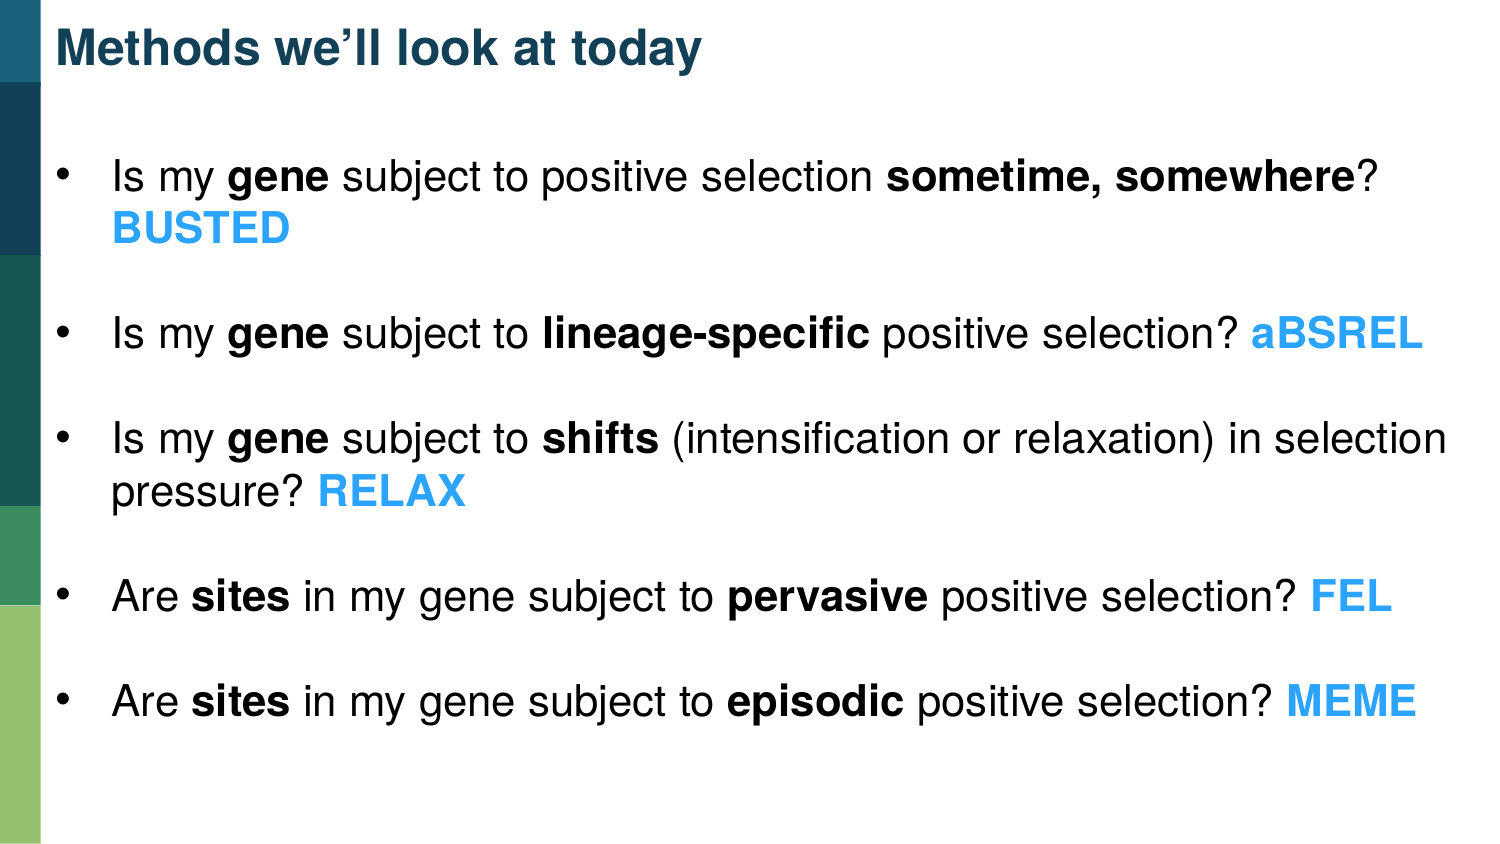

Methods we’ll look at today
Is my gene subject to positive selection sometime, somewhere? BUSTED

Is my gene subject to lineage-specific positive selection? aBSREL

Is my gene subject to shifts (intensification or relaxation) in selection pressure? RELAX

Are sites in my gene subject to pervasive positive selection? FEL

Are sites in my gene subject to episodic positive selection? MEME